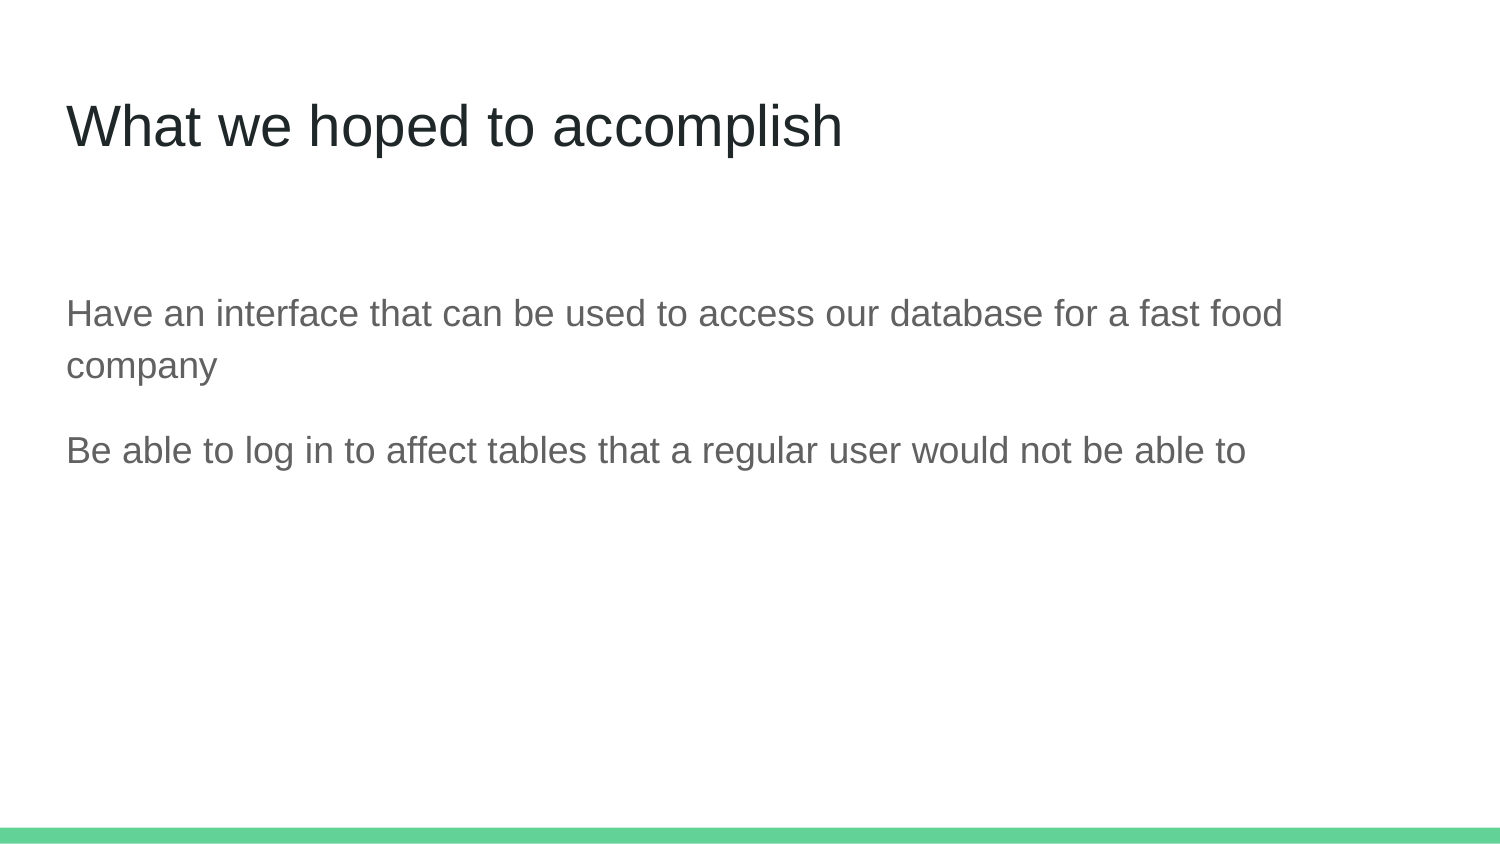

# What we hoped to accomplish

Have an interface that can be used to access our database for a fast food company
Be able to log in to affect tables that a regular user would not be able to